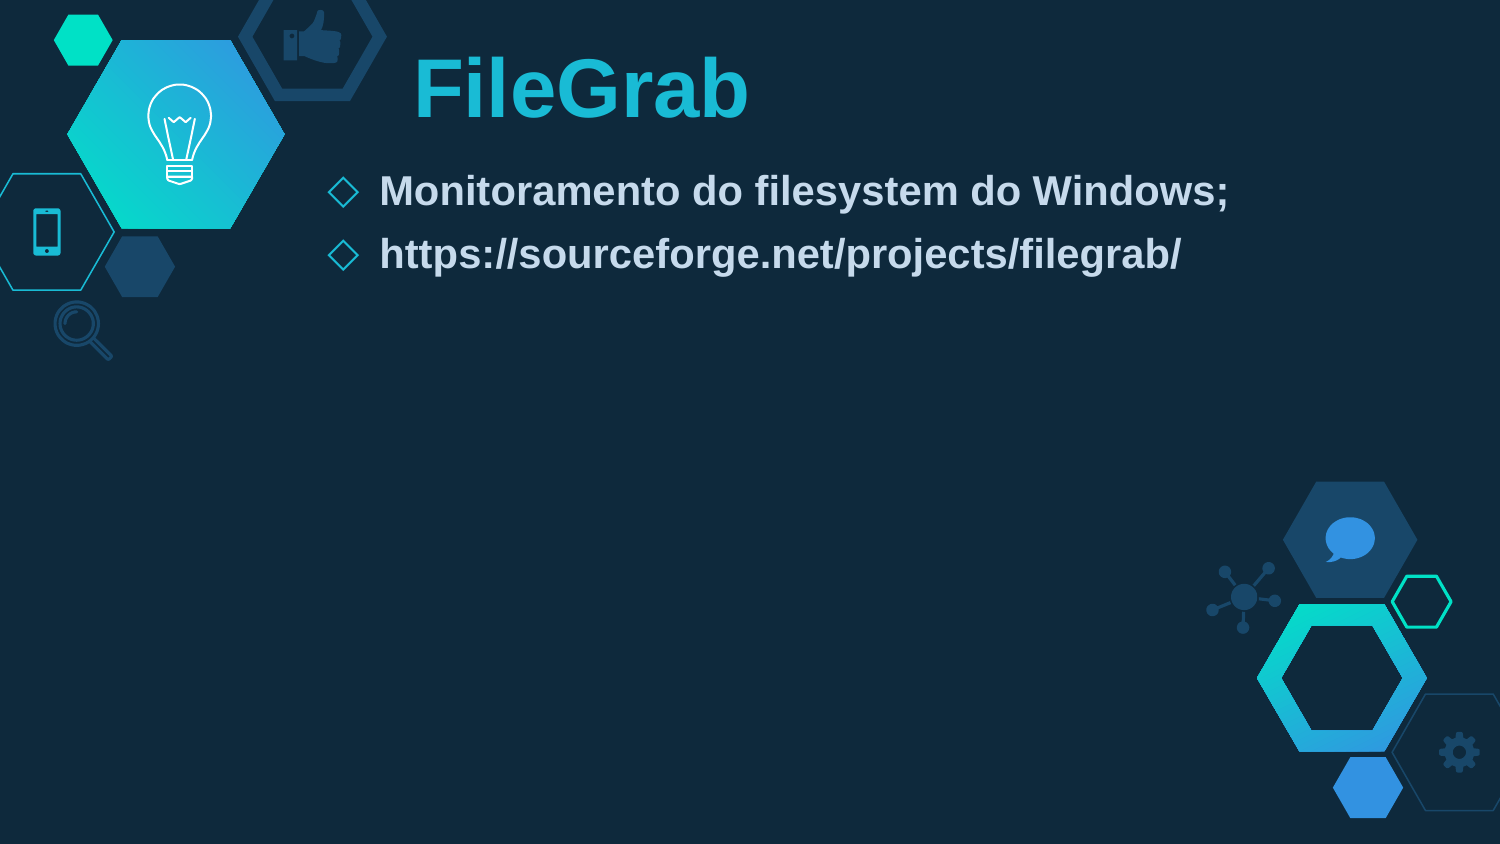

# FileGrab
Monitoramento do filesystem do Windows;
https://sourceforge.net/projects/filegrab/